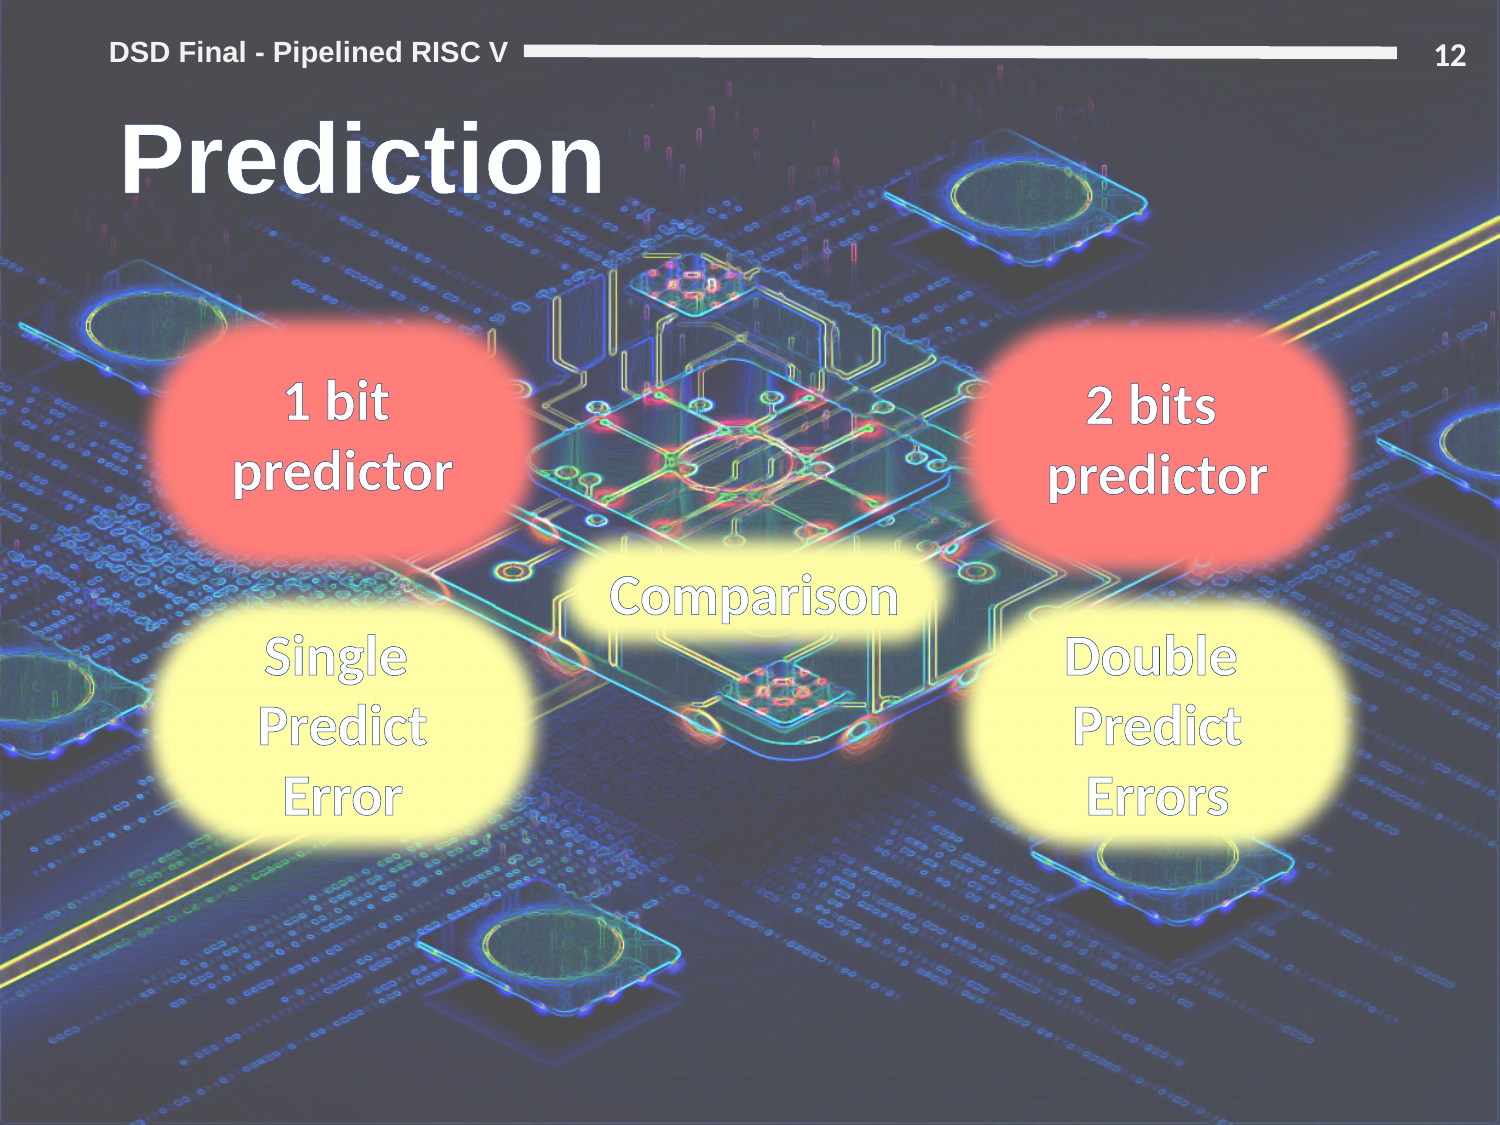

12
# Prediction

1 bit
predictor

2 bits
predictor

Comparison

Single
Predict
Error

Double
Predict
Errors